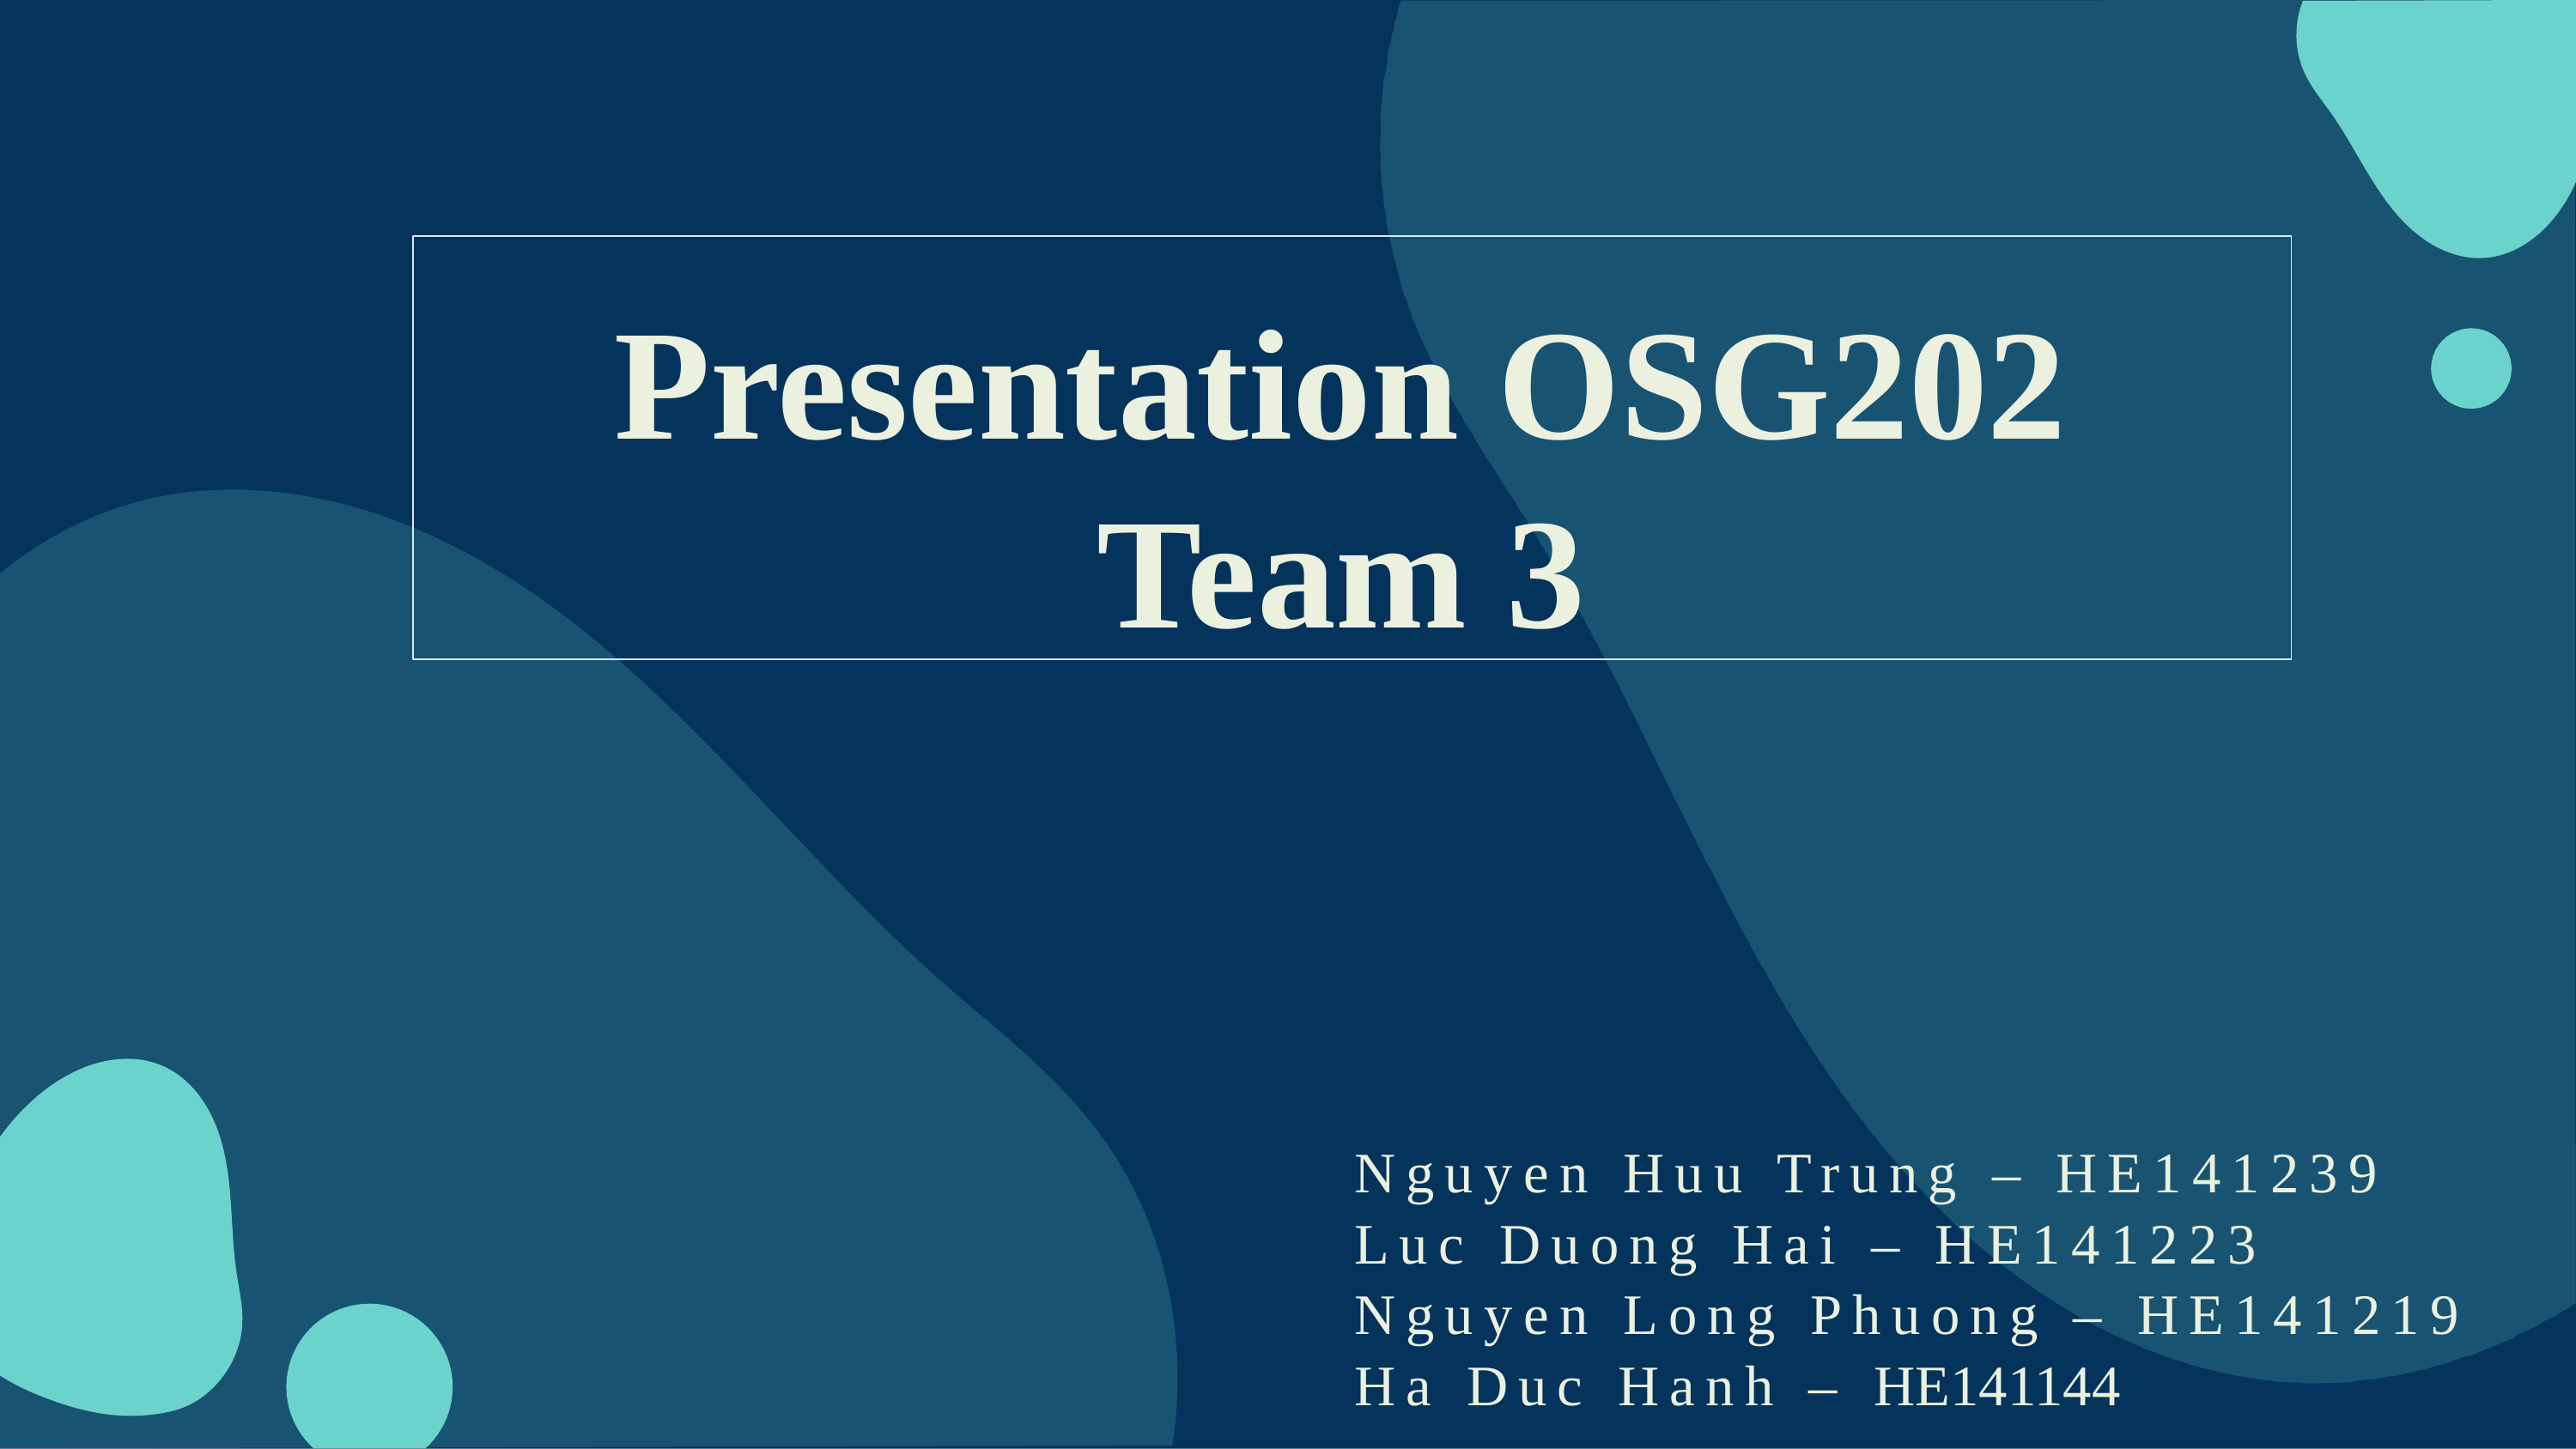

# Presentation OSG202 Team 3

Nguyen Huu Trung – HE141239
Luc Duong Hai – HE141223
Nguyen Long Phuong – HE141219
Ha Duc Hanh – HE141144